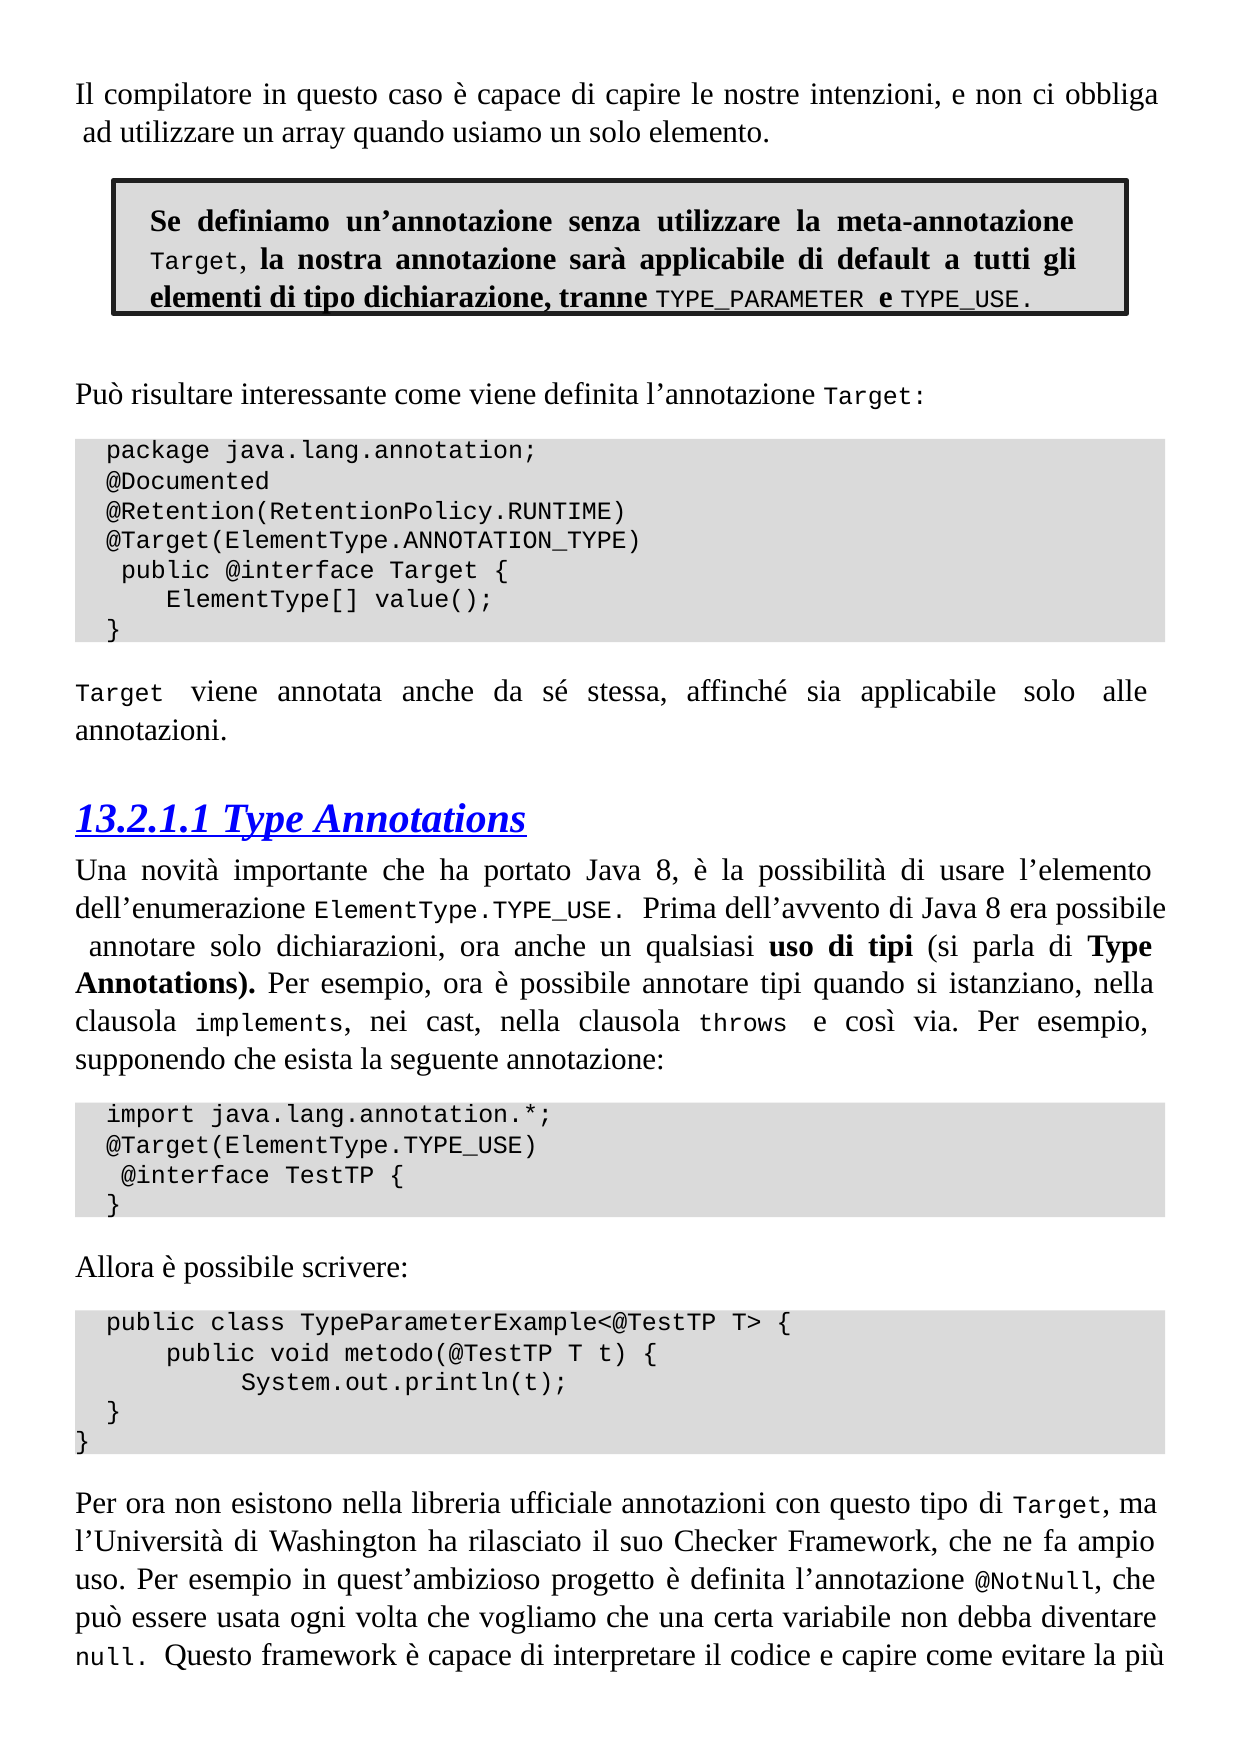

Il compilatore in questo caso è capace di capire le nostre intenzioni, e non ci obbliga  ad utilizzare un array quando usiamo un solo elemento.
Se definiamo un’annotazione senza utilizzare la meta-annotazione  Target, la nostra annotazione sarà applicabile di default a tutti gli  elementi di tipo dichiarazione, tranne TYPE_PARAMETER e TYPE_USE.
Può risultare interessante come viene definita l’annotazione Target:
package java.lang.annotation;
@Documented  @Retention(RetentionPolicy.RUNTIME)  @Target(ElementType.ANNOTATION_TYPE)  public @interface Target {
ElementType[] value();
}
Target viene annotata anche da sé stessa, affinché sia applicabile solo alle  annotazioni.

13.2.1.1 Type Annotations
Una novità importante che ha portato Java 8, è la possibilità di usare l’elemento  dell’enumerazione ElementType.TYPE_USE. Prima dell’avvento di Java 8 era possibile  annotare solo dichiarazioni, ora anche un qualsiasi uso di tipi (si parla di Type  Annotations). Per esempio, ora è possibile annotare tipi quando si istanziano, nella  clausola implements, nei cast, nella clausola throws e così via. Per esempio,  supponendo che esista la seguente annotazione:
import java.lang.annotation.*;
@Target(ElementType.TYPE_USE)  @interface TestTP {
}
Allora è possibile scrivere:
public class TypeParameterExample<@TestTP T> {
public void metodo(@TestTP T t) {  System.out.println(t);
}
}
Per ora non esistono nella libreria ufficiale annotazioni con questo tipo di Target, ma  l’Università di Washington ha rilasciato il suo Checker Framework, che ne fa ampio  uso. Per esempio in quest’ambizioso progetto è definita l’annotazione @NotNull, che  può essere usata ogni volta che vogliamo che una certa variabile non debba diventare  null. Questo framework è capace di interpretare il codice e capire come evitare la più